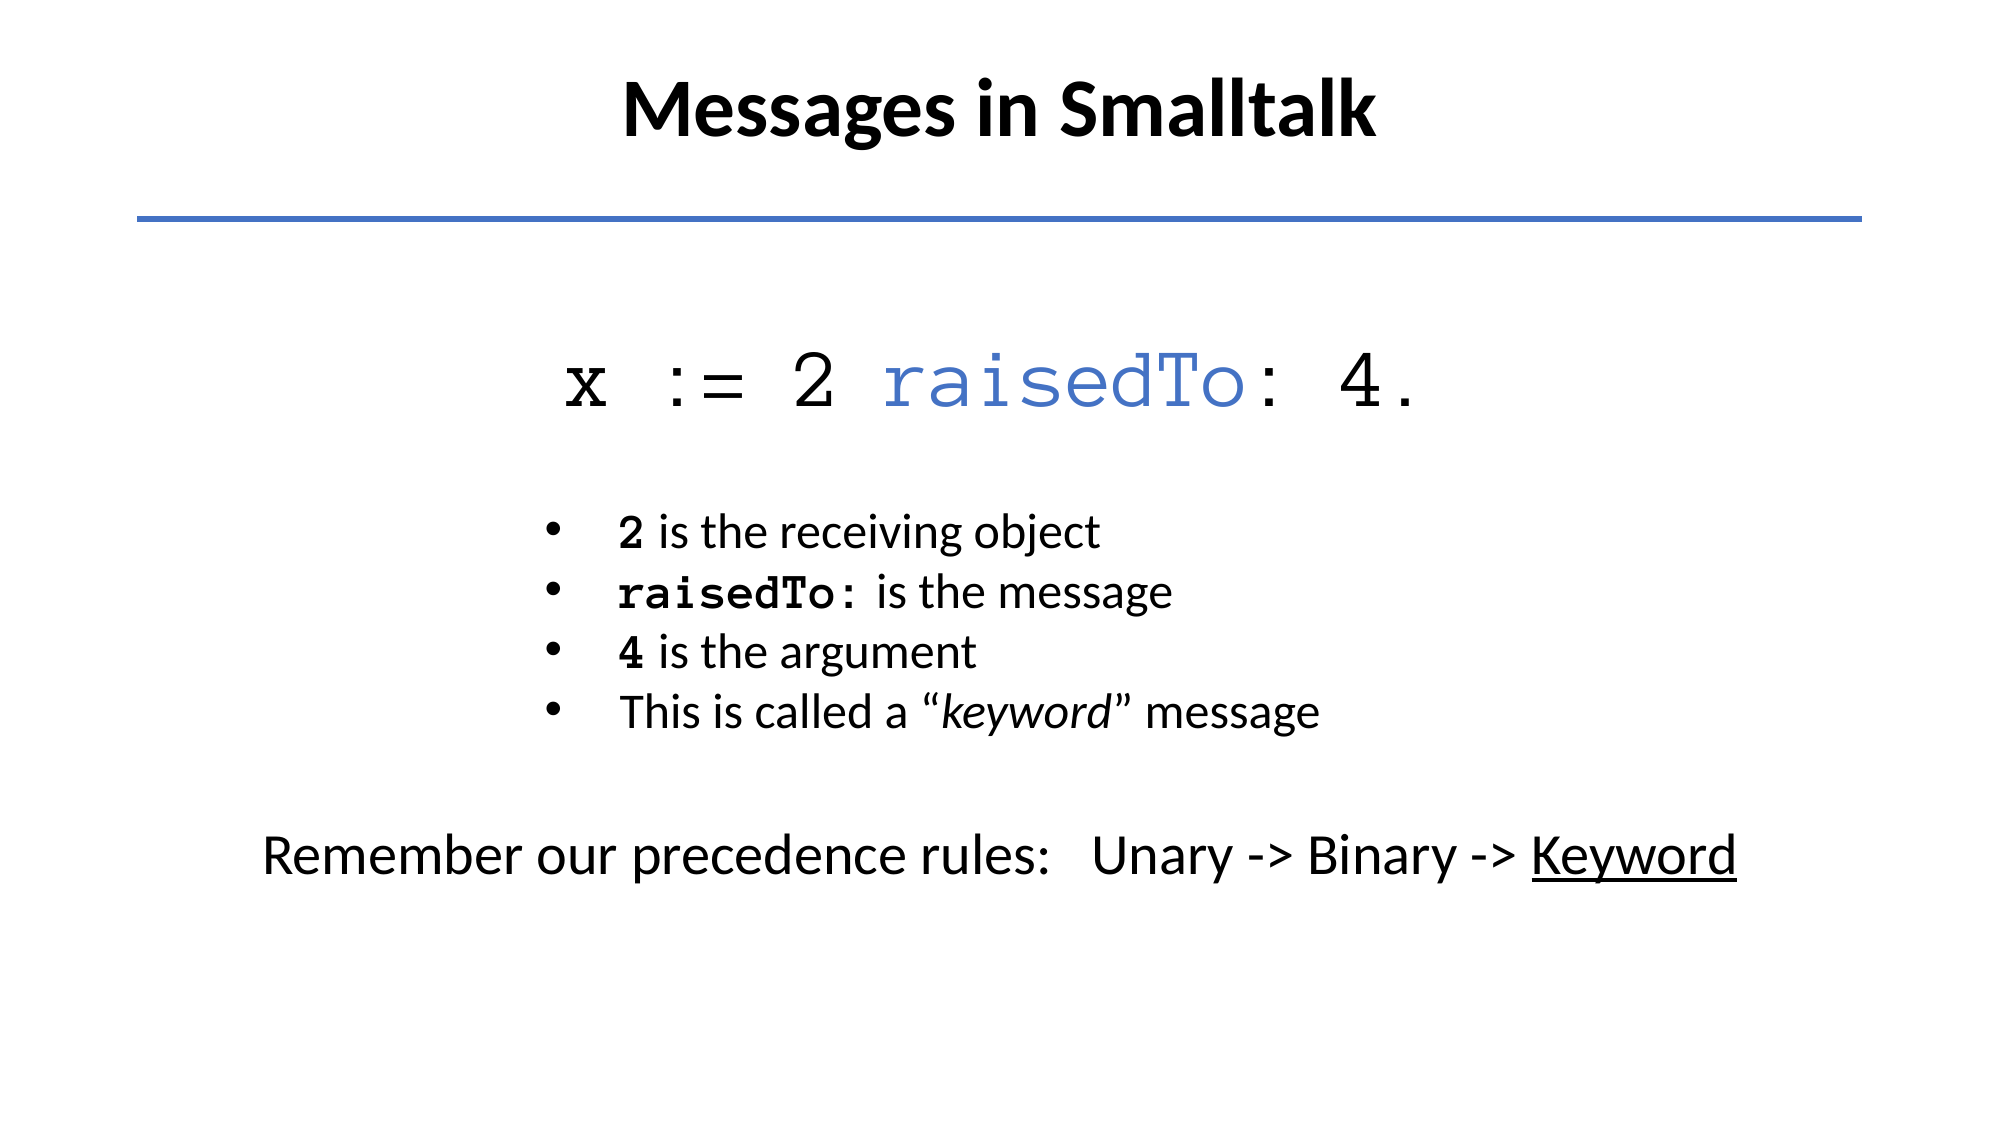

Messages in Smalltalk
x := 2 raisedTo: 4.
2 is the receiving object
raisedTo: is the message
4 is the argument
This is called a “keyword” message
Remember our precedence rules:   Unary -> Binary -> Keyword